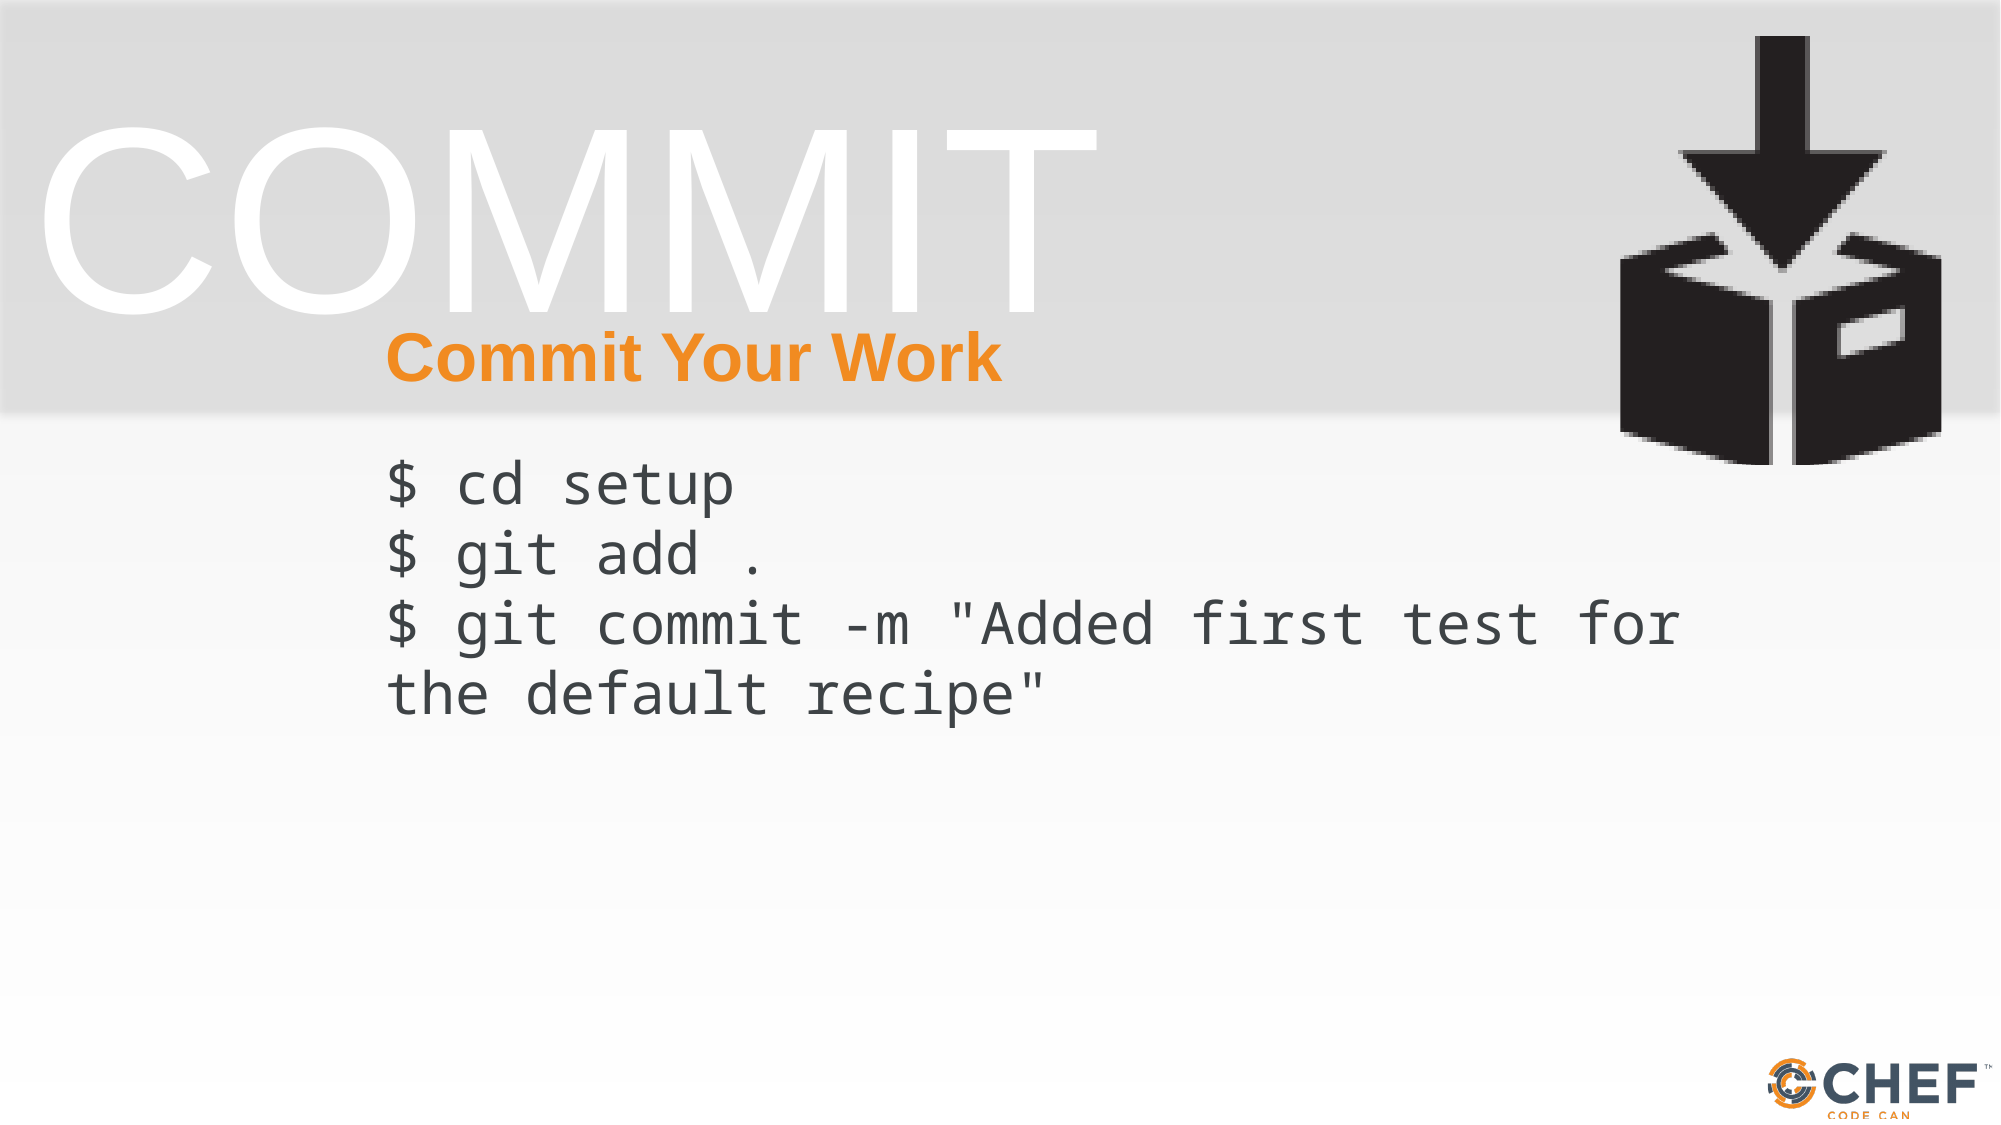

# Commit Your Work
$ cd setup
$ git add .
$ git commit -m "Added first test for the default recipe"